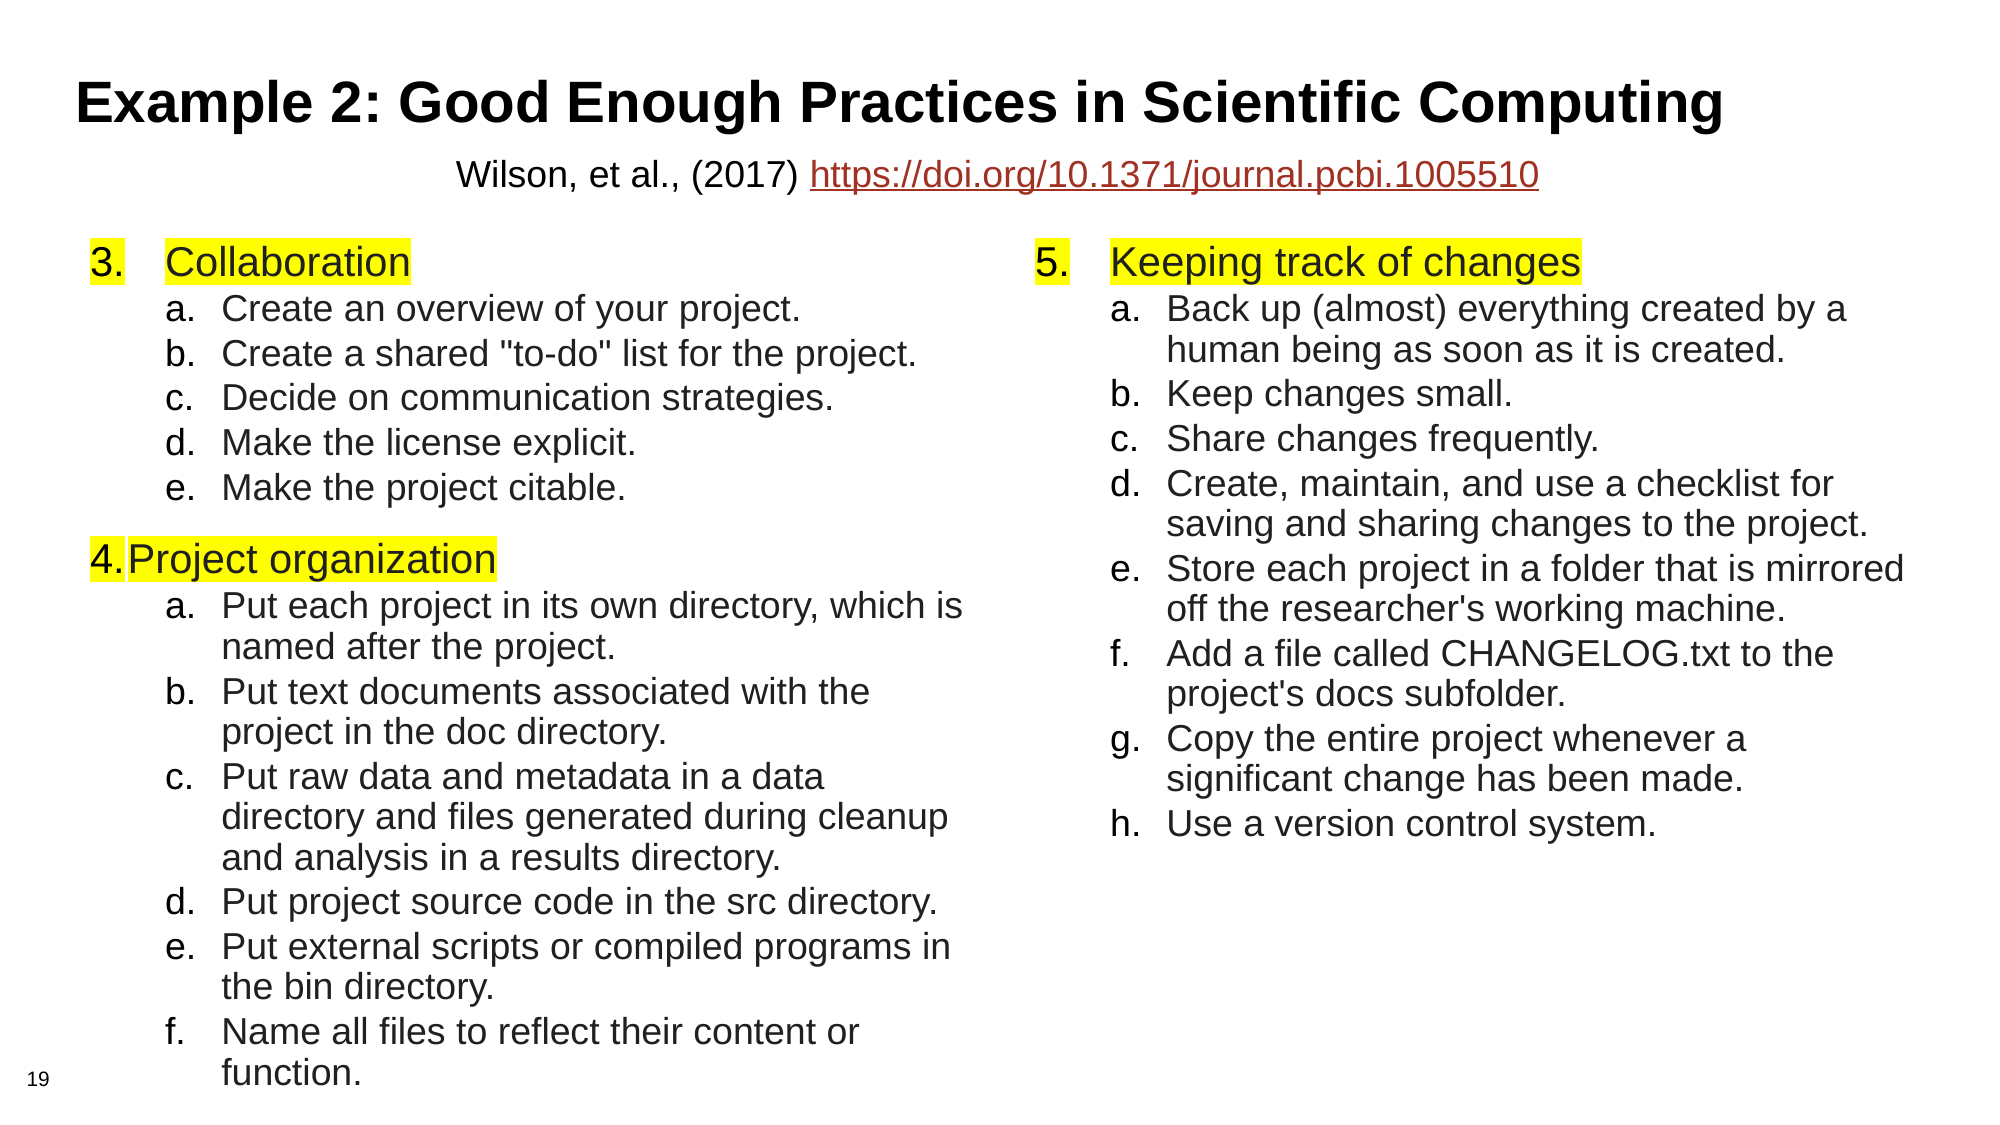

# Example 2: Good Enough Practices in Scientific Computing
Wilson, et al., (2017) https://doi.org/10.1371/journal.pcbi.1005510
Collaboration
Create an overview of your project.
Create a shared "to-do" list for the project.
Decide on communication strategies.
Make the license explicit.
Make the project citable.
Project organization
Put each project in its own directory, which is named after the project.
Put text documents associated with the project in the doc directory.
Put raw data and metadata in a data directory and files generated during cleanup and analysis in a results directory.
Put project source code in the src directory.
Put external scripts or compiled programs in the bin directory.
Name all files to reflect their content or function.
Keeping track of changes
Back up (almost) everything created by a human being as soon as it is created.
Keep changes small.
Share changes frequently.
Create, maintain, and use a checklist for saving and sharing changes to the project.
Store each project in a folder that is mirrored off the researcher's working machine.
Add a file called CHANGELOG.txt to the project's docs subfolder.
Copy the entire project whenever a significant change has been made.
Use a version control system.